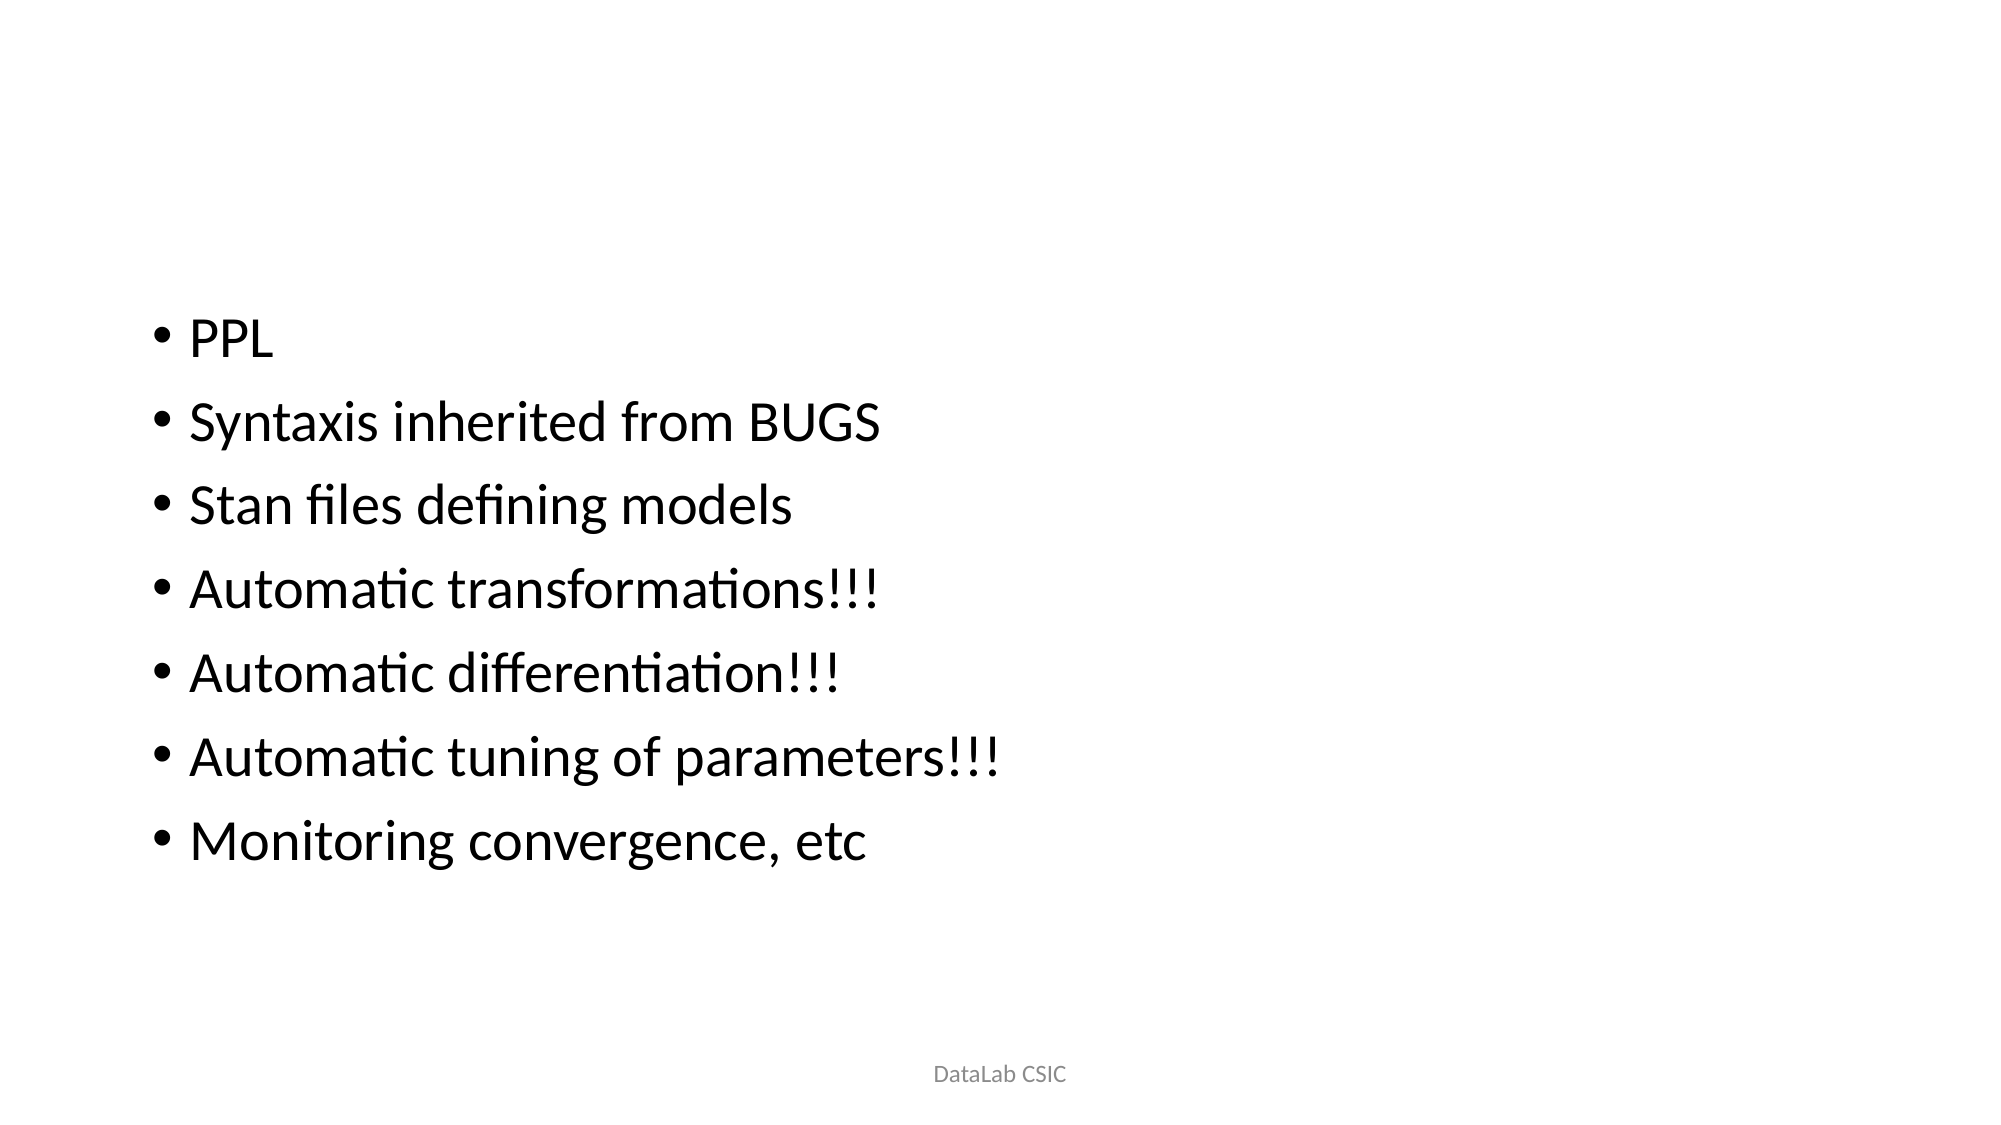

PPL
Syntaxis inherited from BUGS
Stan files defining models
Automatic transformations!!!
Automatic differentiation!!!
Automatic tuning of parameters!!!
Monitoring convergence, etc
DataLab CSIC